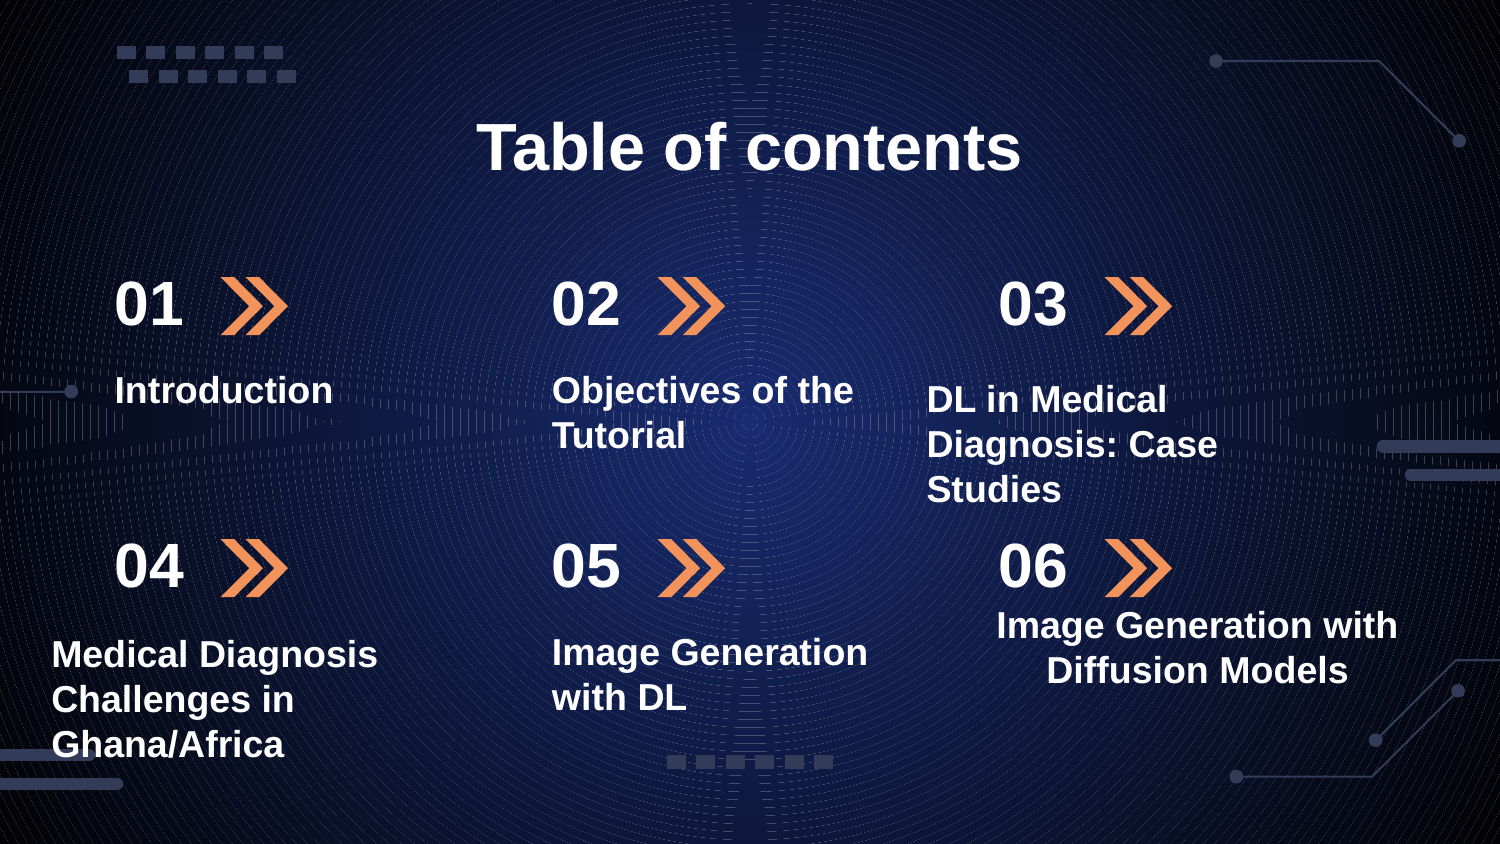

Table of contents
# 01
02
03

Introduction
Objectives of the Tutorial
DL in Medical Diagnosis: Case Studies
04
05
06

Image Generation with Diffusion Models

Image Generation with DL
Medical Diagnosis Challenges in Ghana/Africa